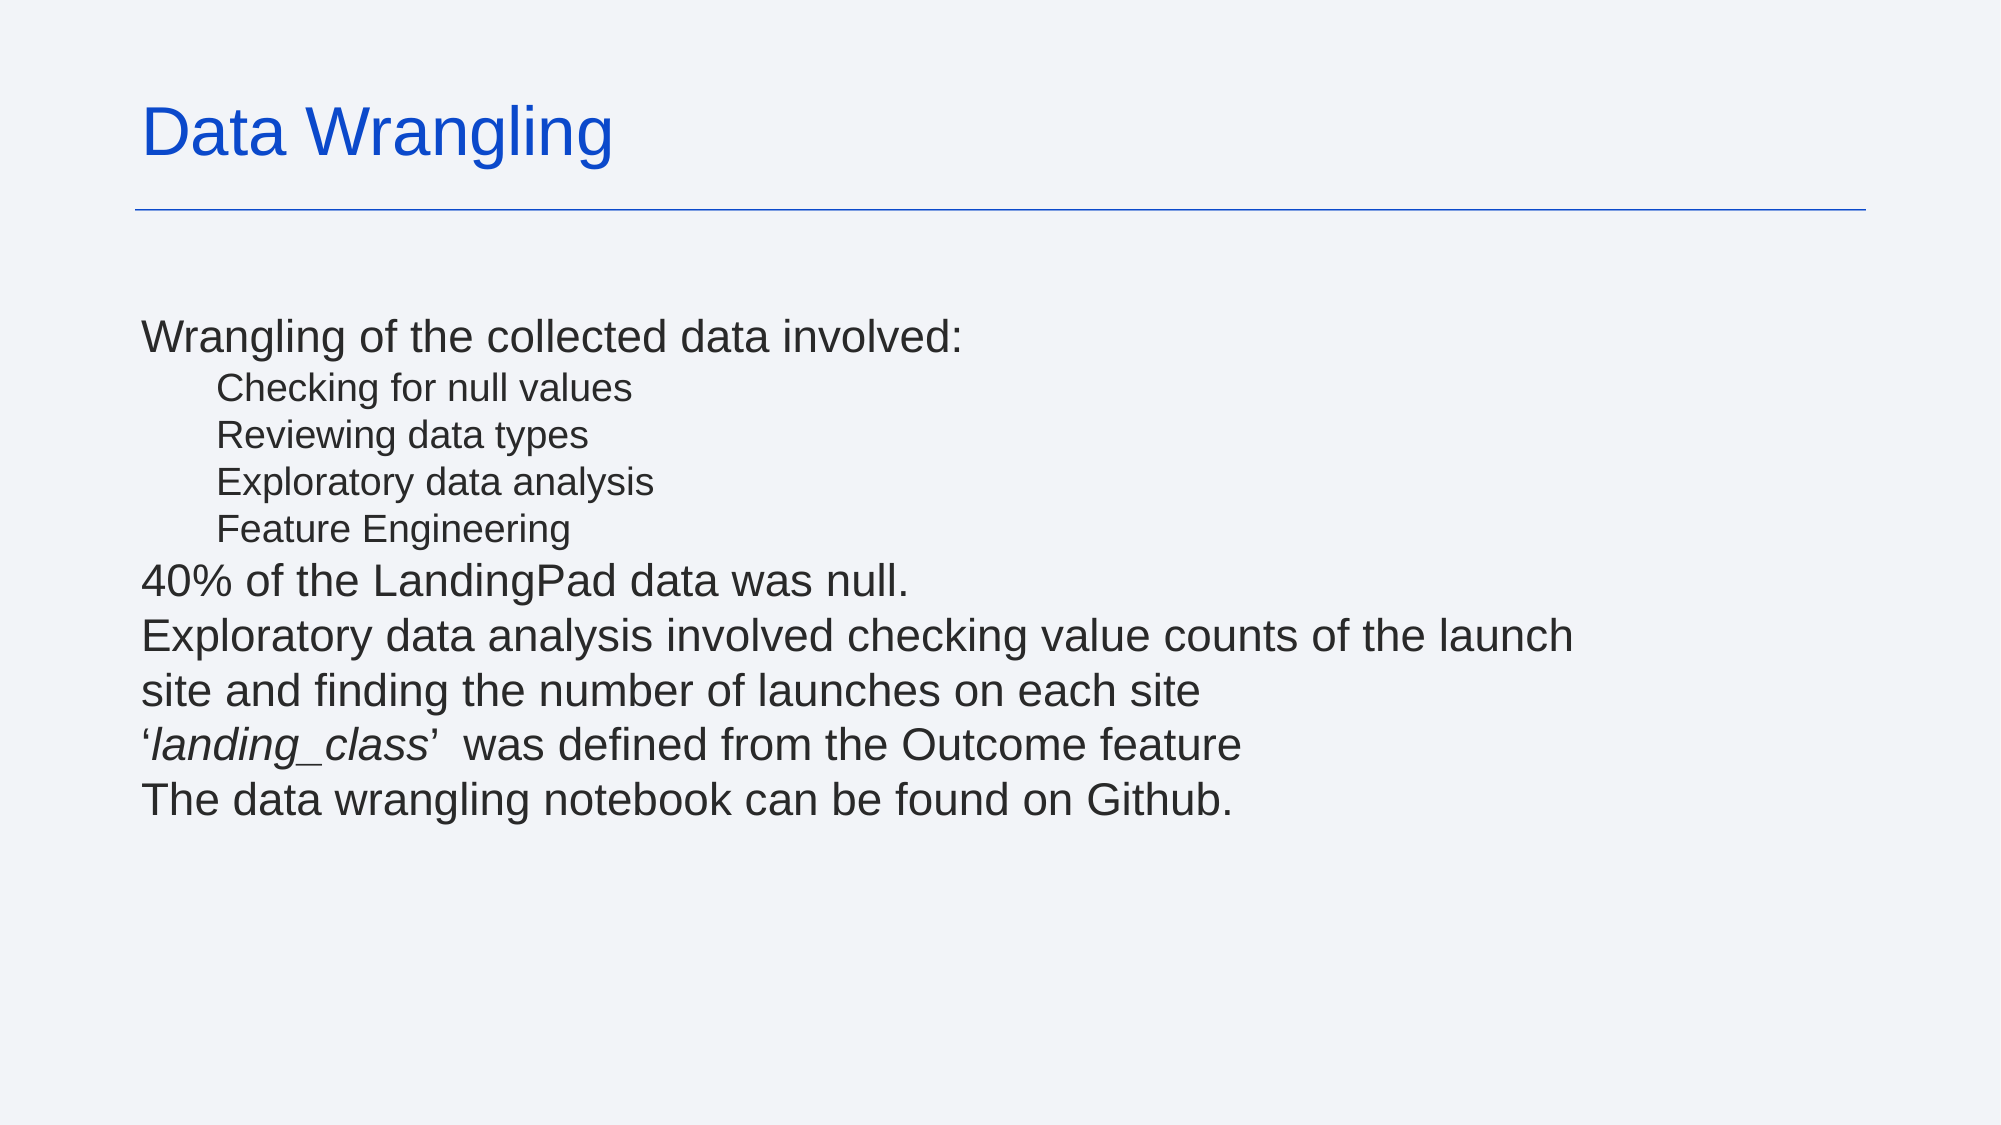

Data Wrangling
Wrangling of the collected data involved:
Checking for null values
Reviewing data types
Exploratory data analysis
Feature Engineering
40% of the LandingPad data was null.
Exploratory data analysis involved checking value counts of the launch site and finding the number of launches on each site
‘landing_class’  was defined from the Outcome feature
The data wrangling notebook can be found on Github.

12